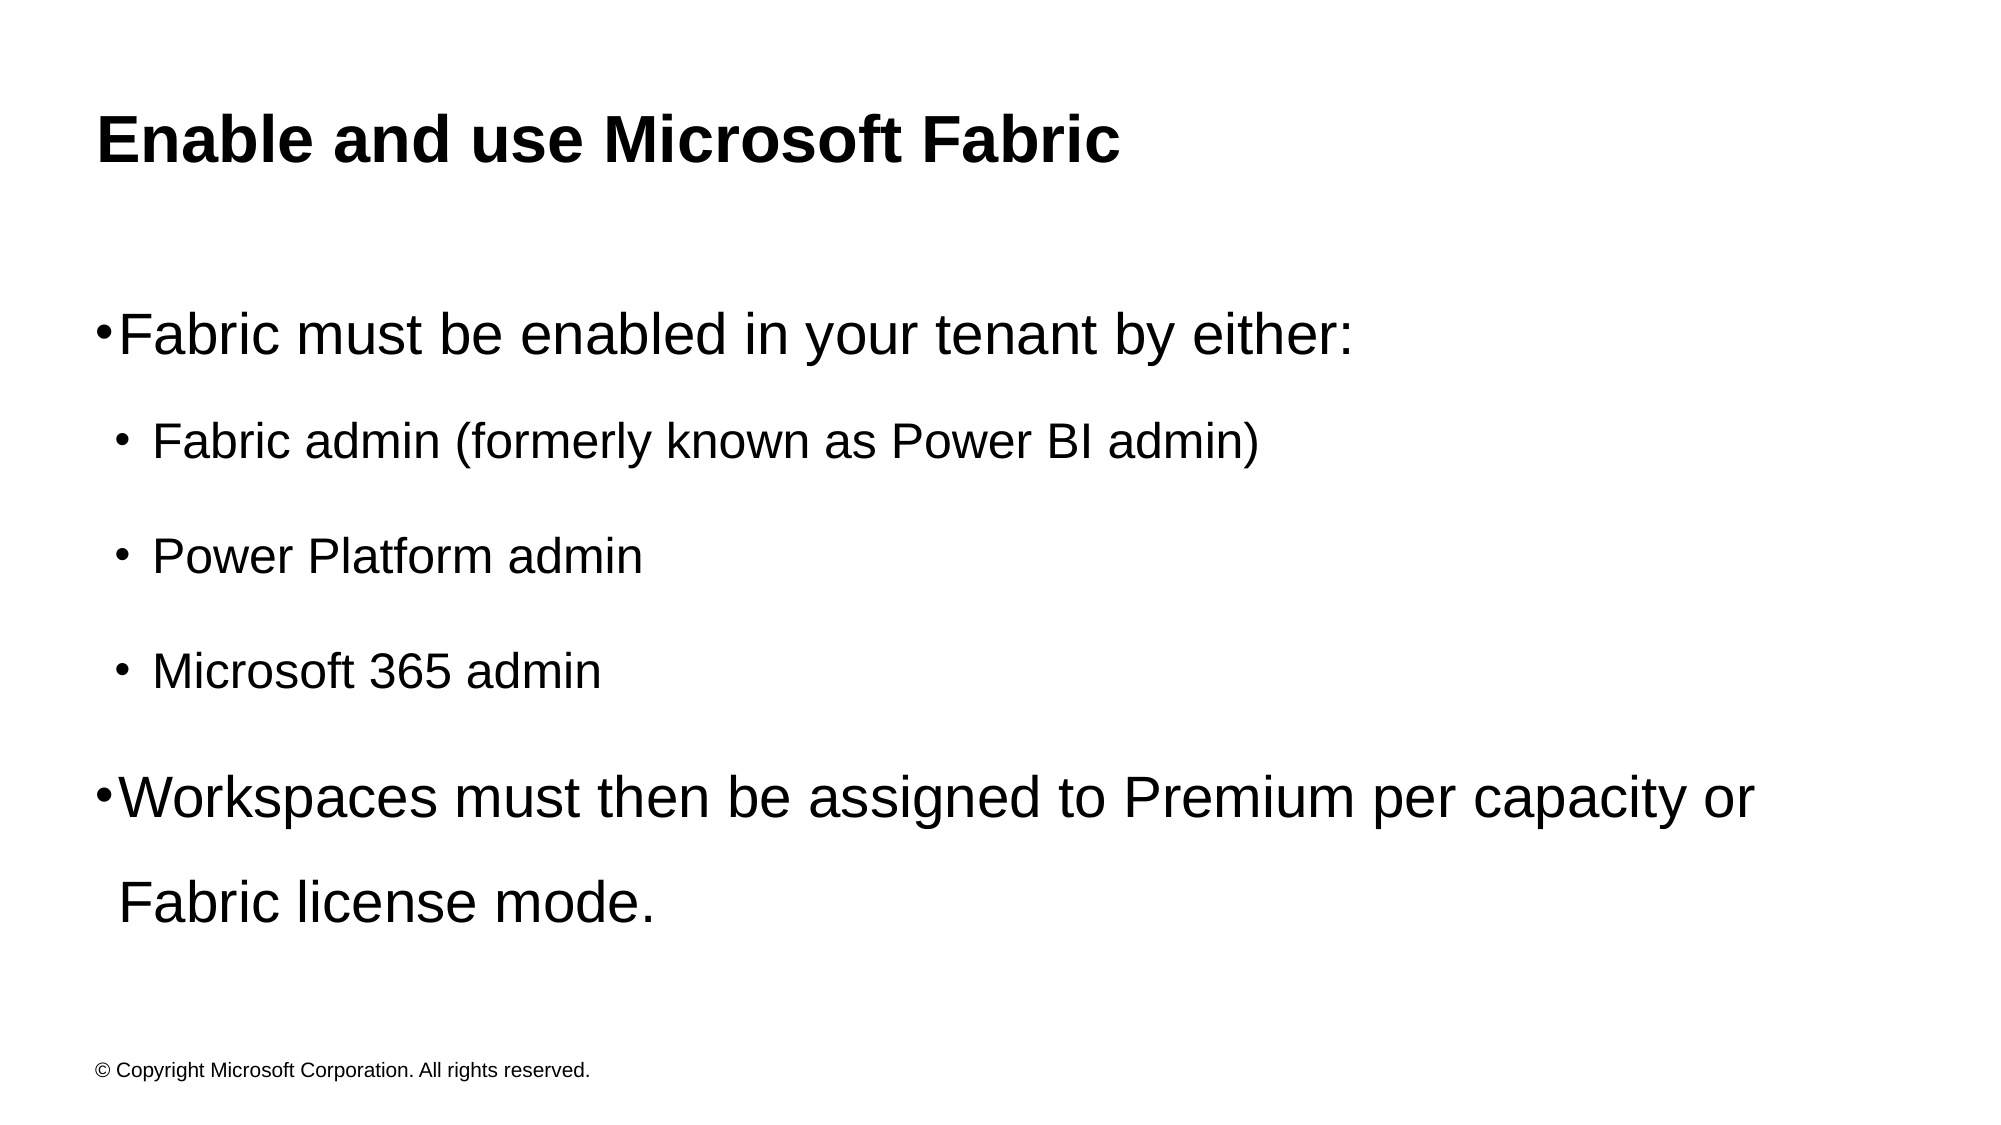

# Enable and use Microsoft Fabric
Fabric must be enabled in your tenant by either:
Fabric admin (formerly known as Power BI admin)
Power Platform admin
Microsoft 365 admin
Workspaces must then be assigned to Premium per capacity or Fabric license mode.